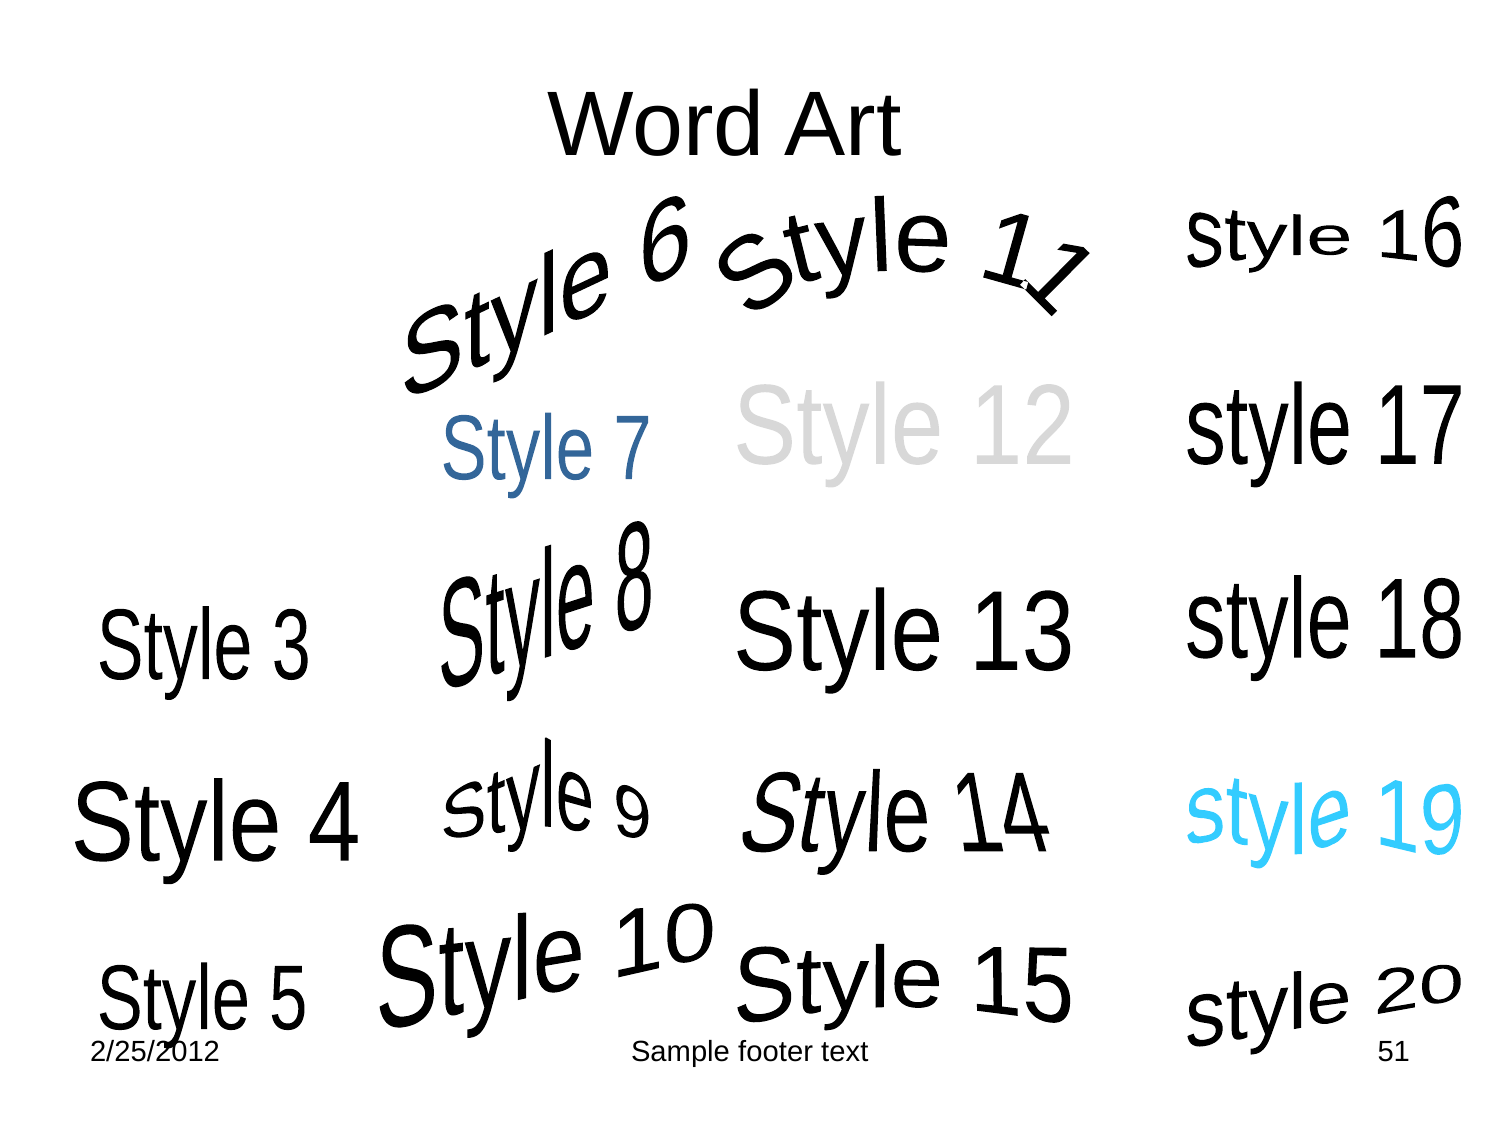

# Word Art
Style 6
style 16
style 1
Style 11
Style 12
style 17
Style 7
Style 2
Style 8
style 18
Style 13
Style 3
Style 9
Style 14
style 19
Style 4
Style 10
Style 15
Style 5
style 20
2/25/2012
Sample footer text
51